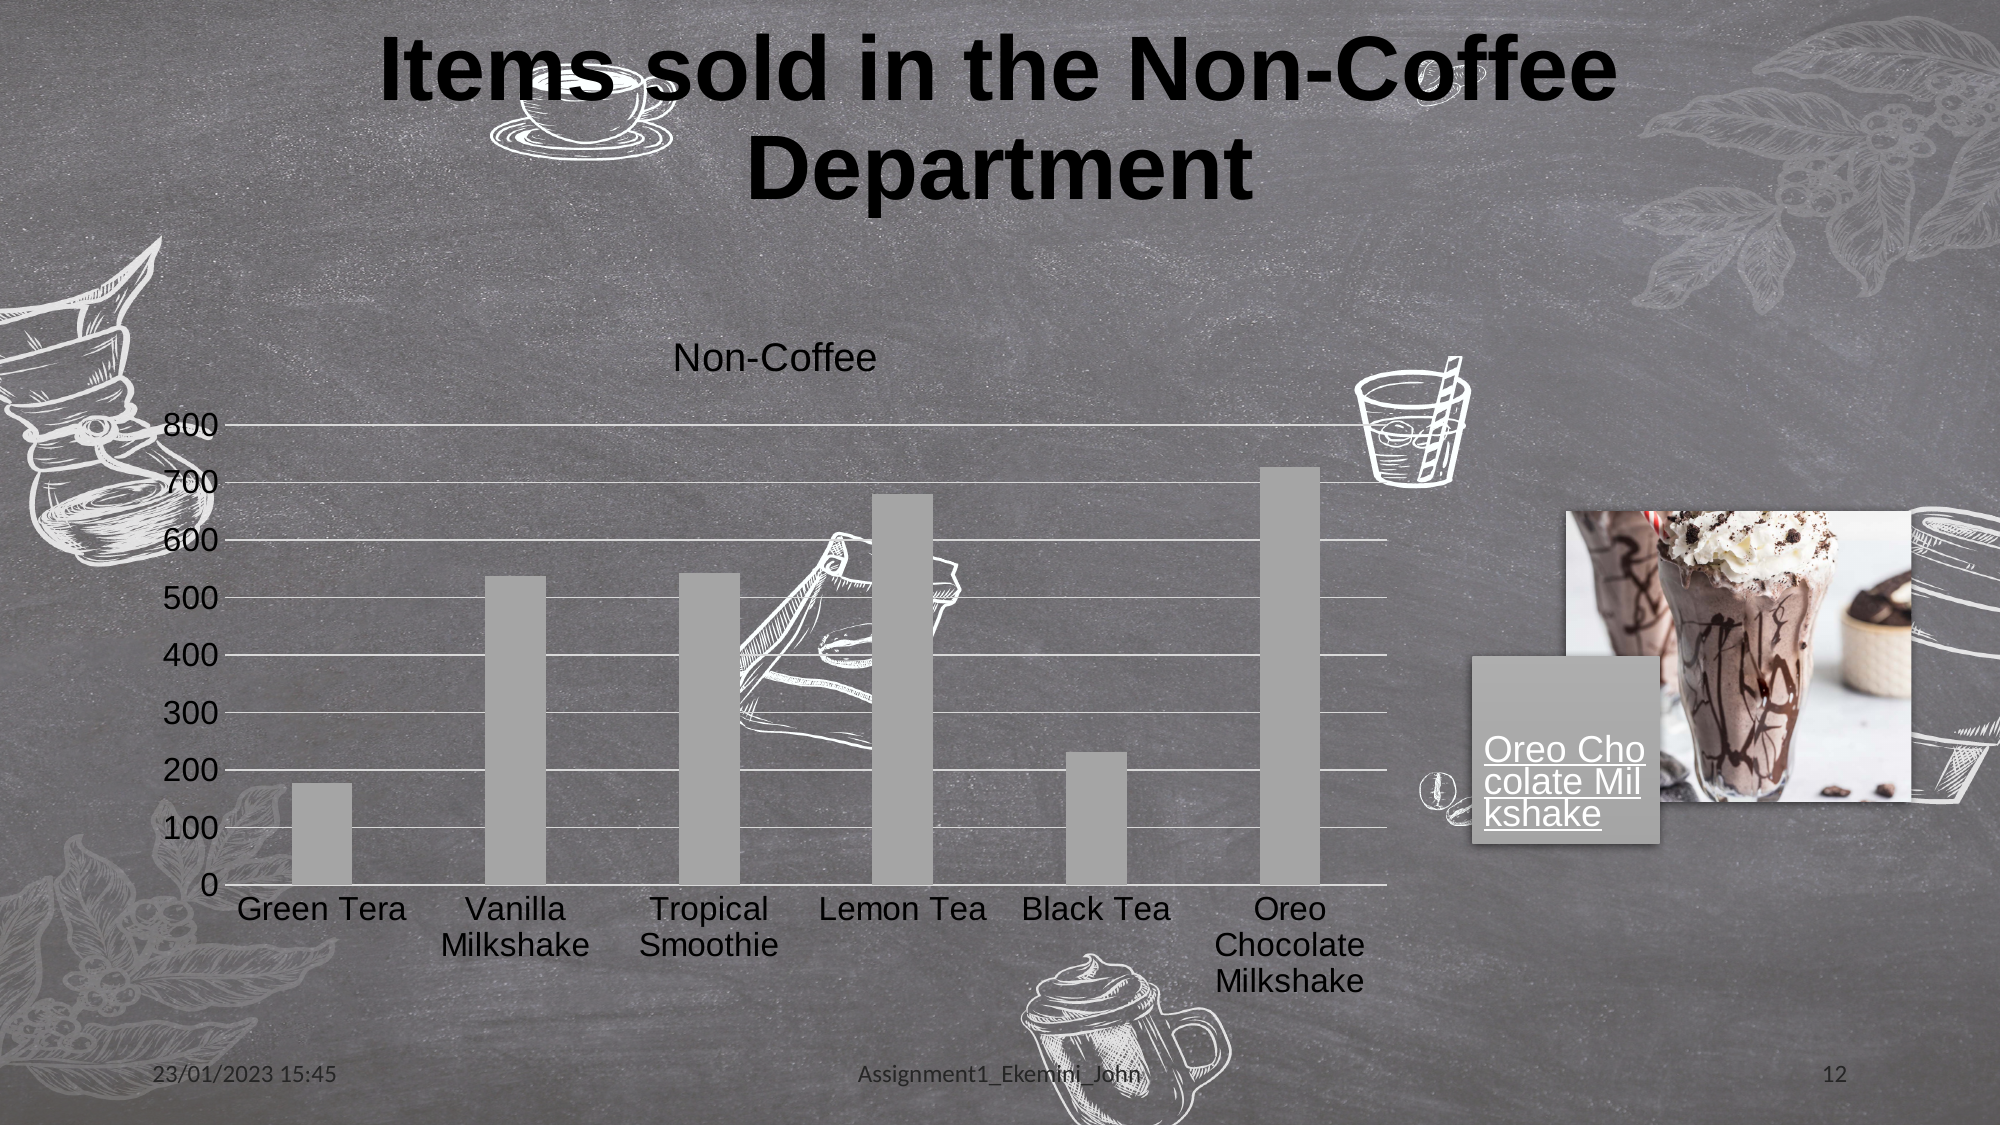

# Items sold in the Non-Coffee Department

### Chart: Non-Coffee

| Category |  |
|---|---|
| Green Tera | 177.6 |
| Vanilla Milkshake | 537.6 |
| Tropical Smoothie | 542.4 |
| Lemon Tea | 679.2 |
| Black Tea | 230.4 |
| Oreo Chocolate Milkshake | 727.2 |

Oreo Chocolate Milkshake
23/01/2023 15:45
Assignment1_Ekemini_John
12